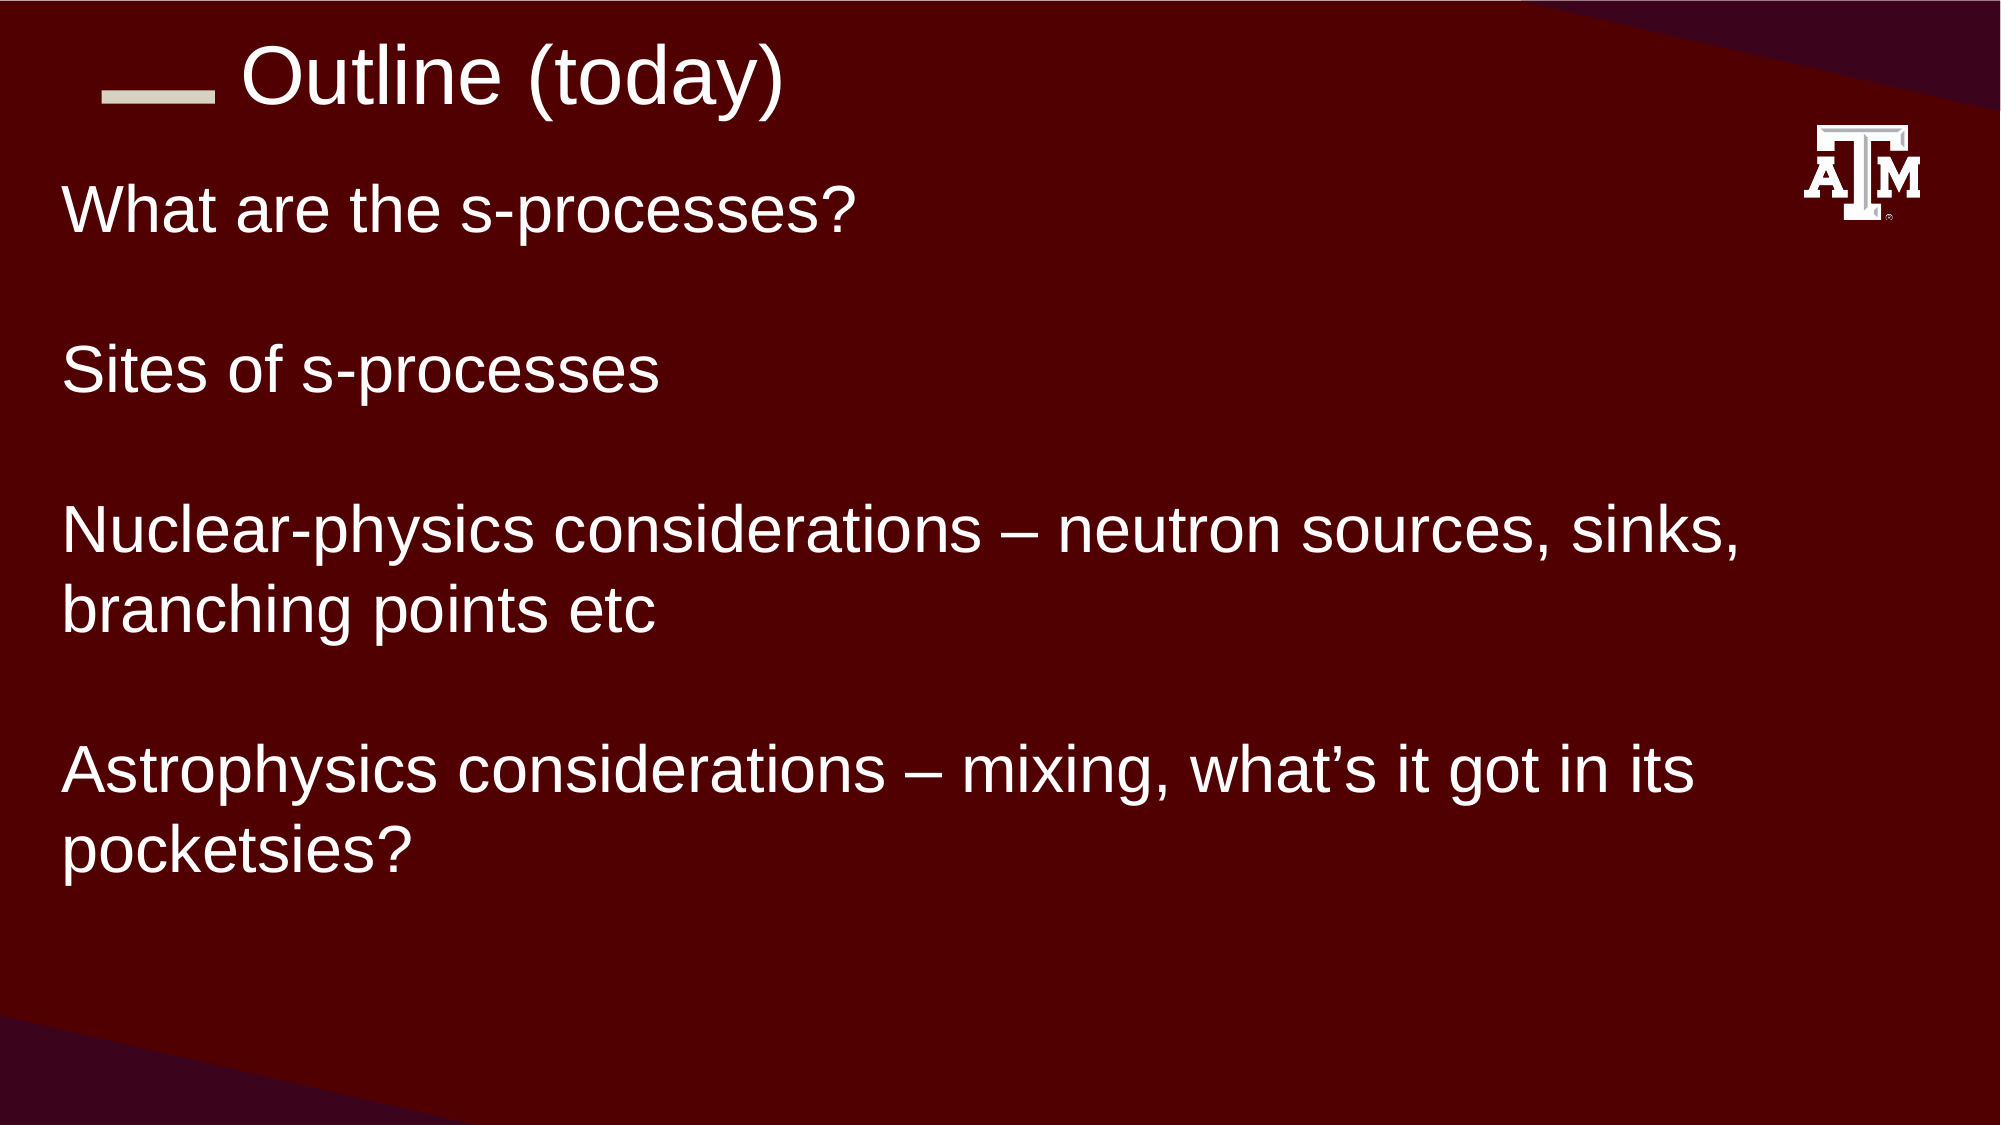

Outline (today)
What are the s-processes?

Sites of s-processes

Nuclear-physics considerations – neutron sources, sinks, branching points etc

Astrophysics considerations – mixing, what’s it got in its pocketsies?